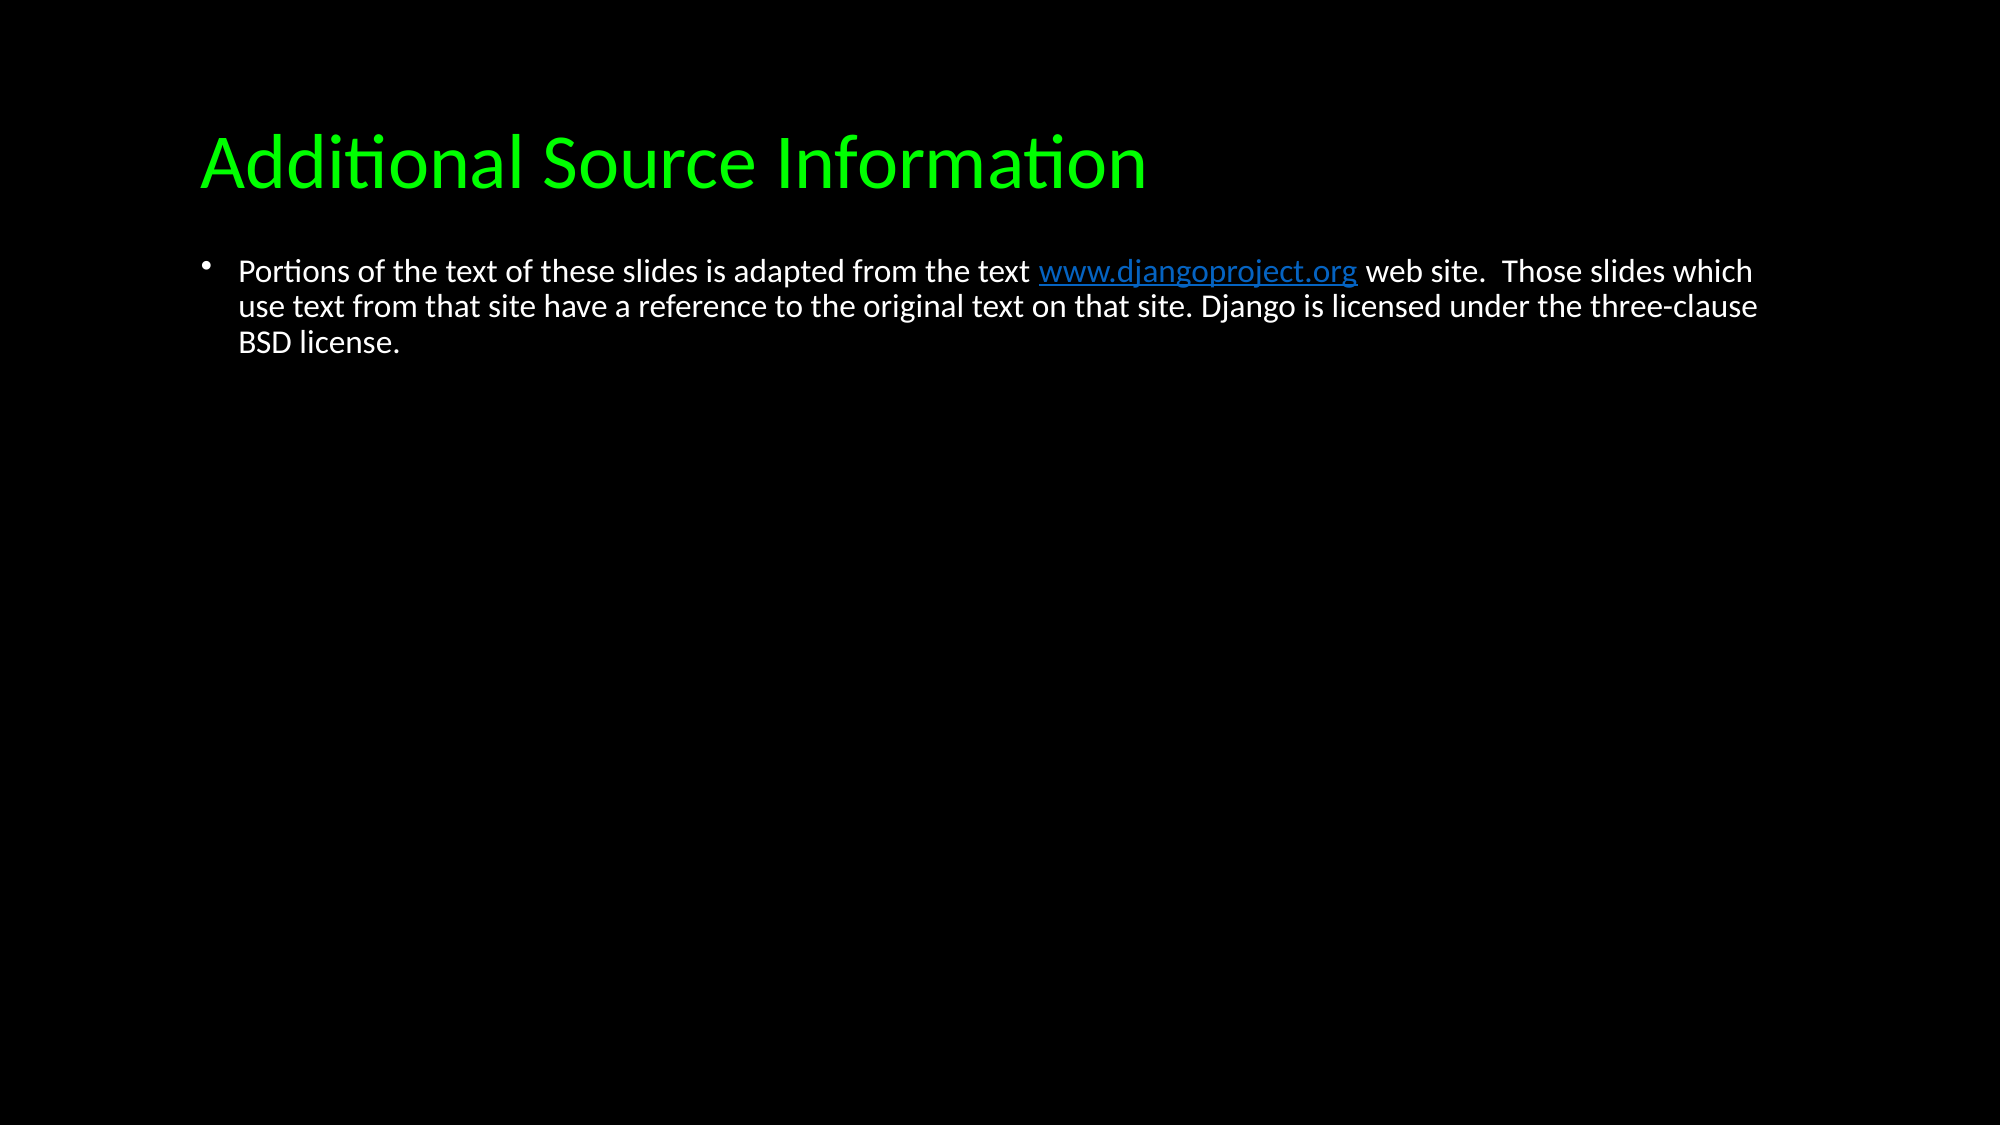

# Additional Source Information
Portions of the text of these slides is adapted from the text www.djangoproject.org web site.  Those slides which use text from that site have a reference to the original text on that site. Django is licensed under the three-clause BSD license.